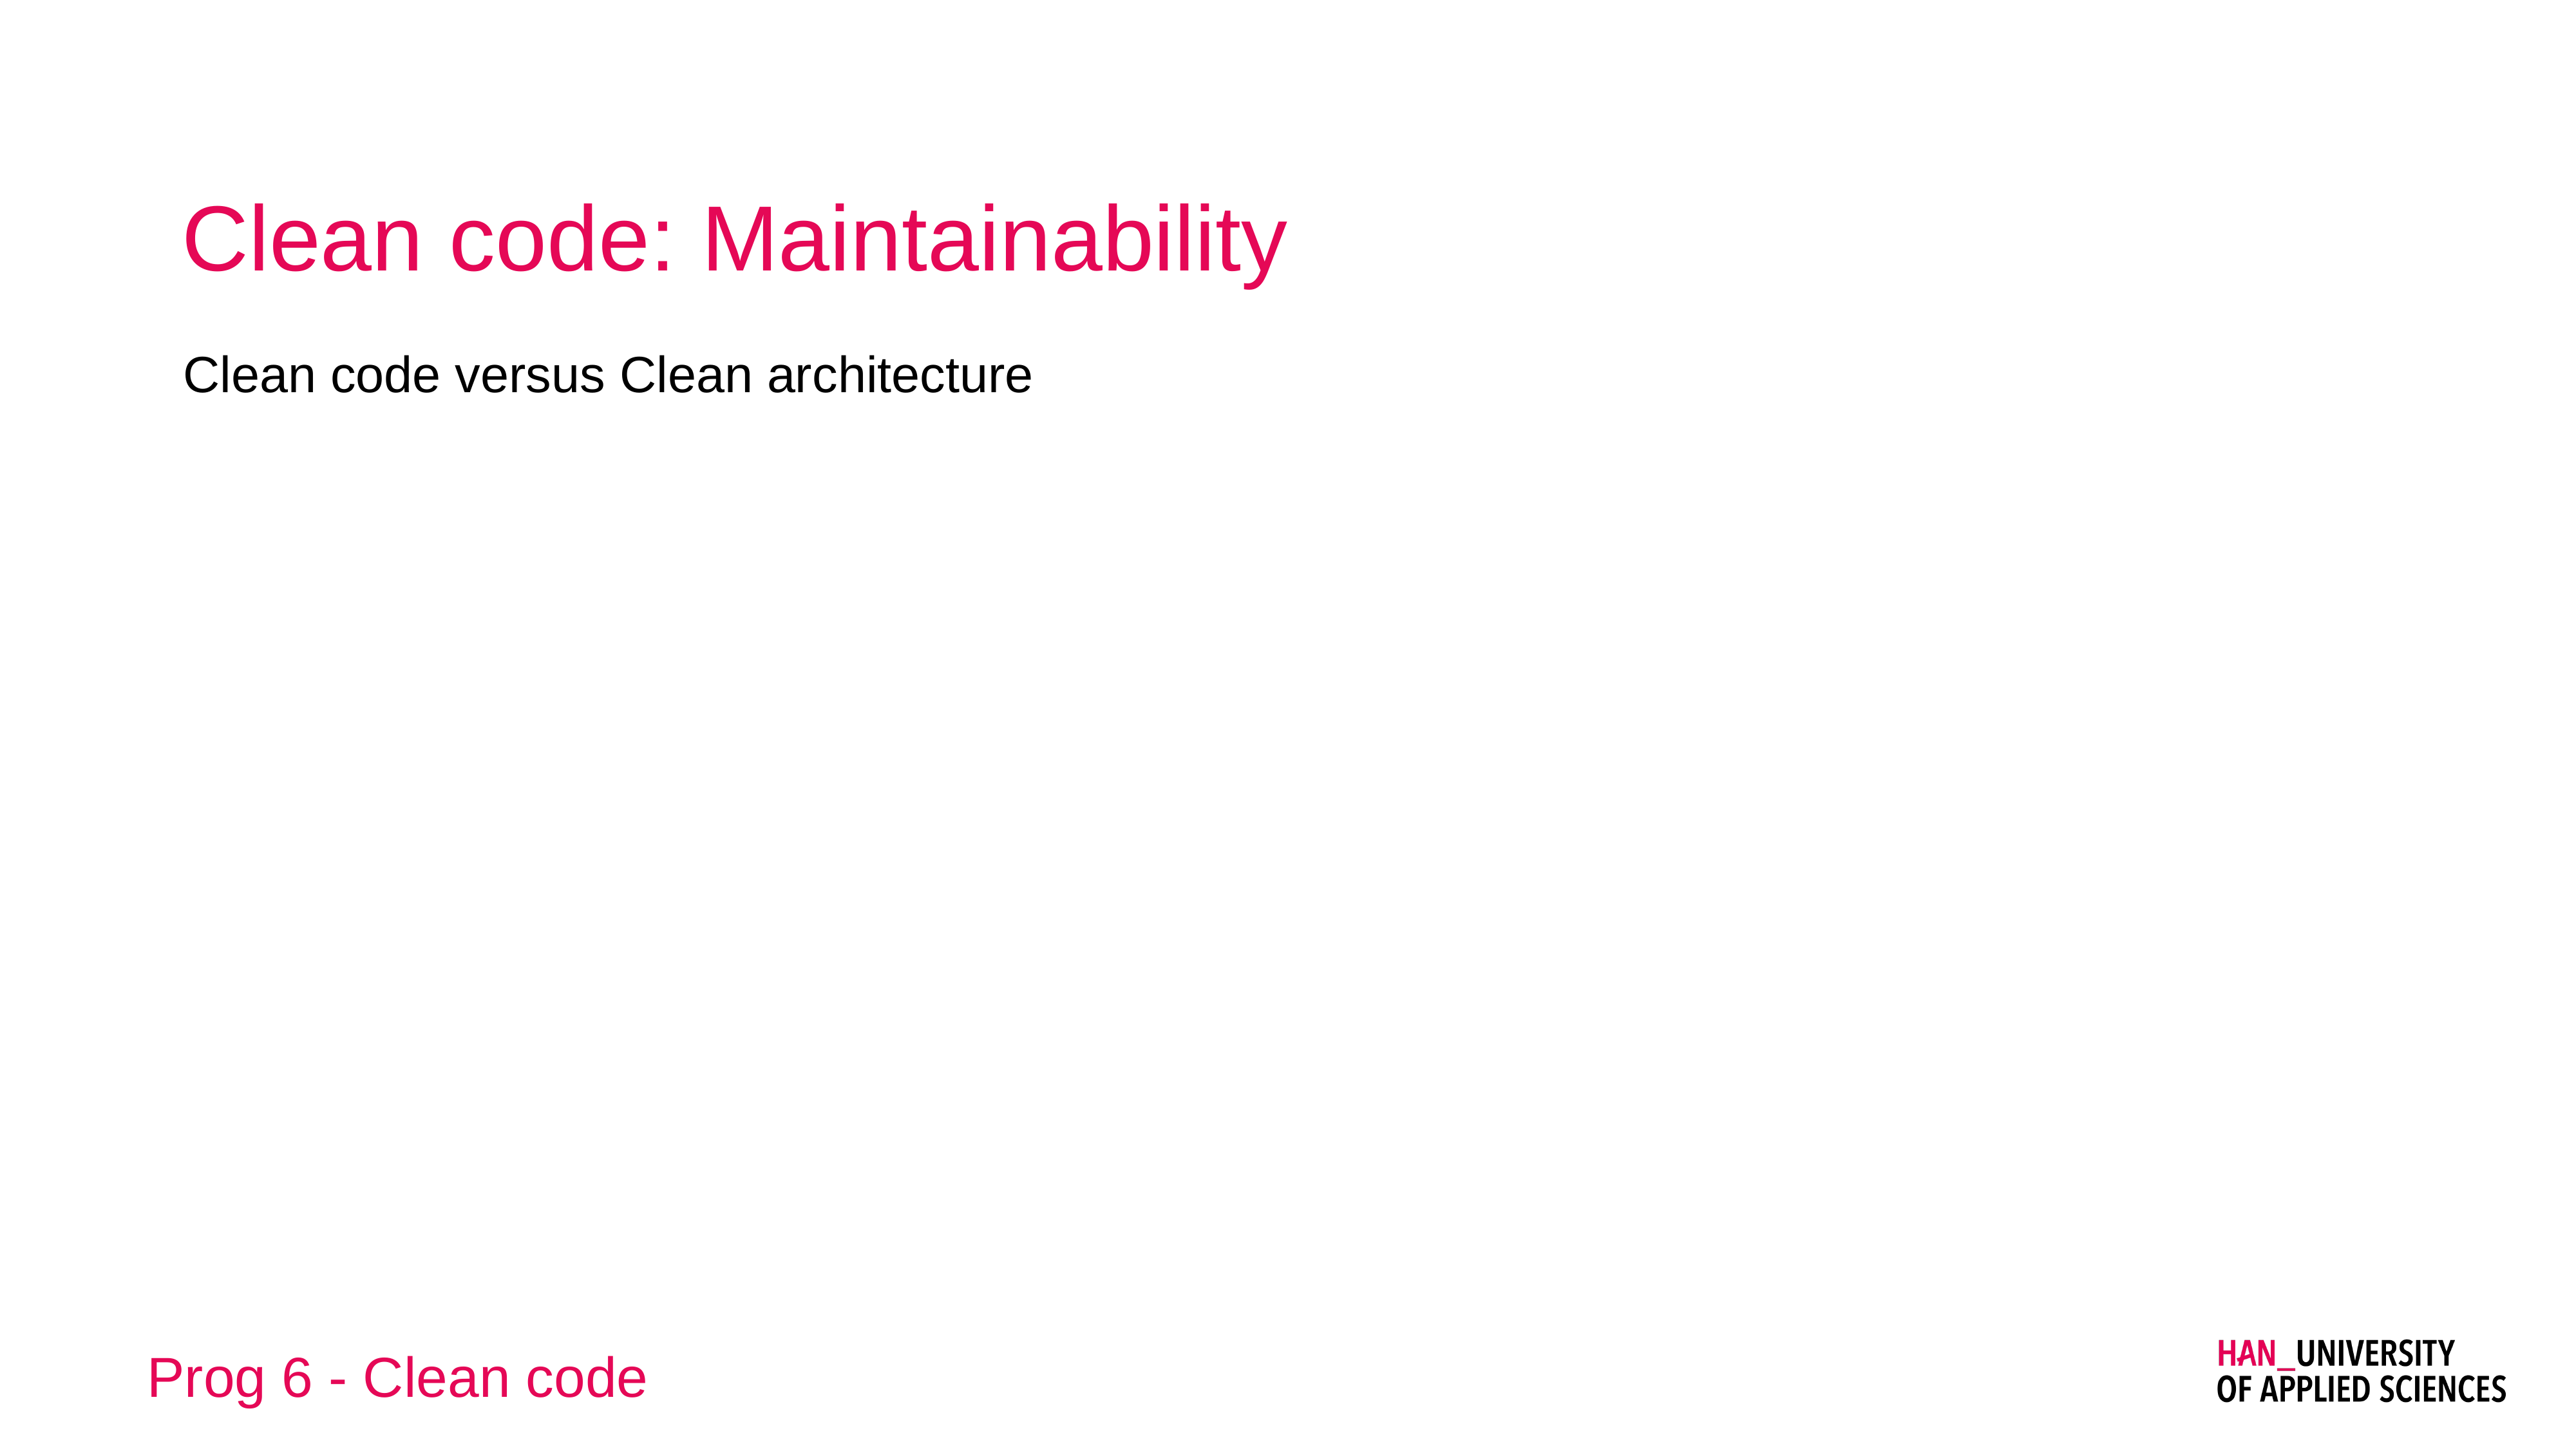

# Clean code: Maintainability
Clean code versus Clean architecture